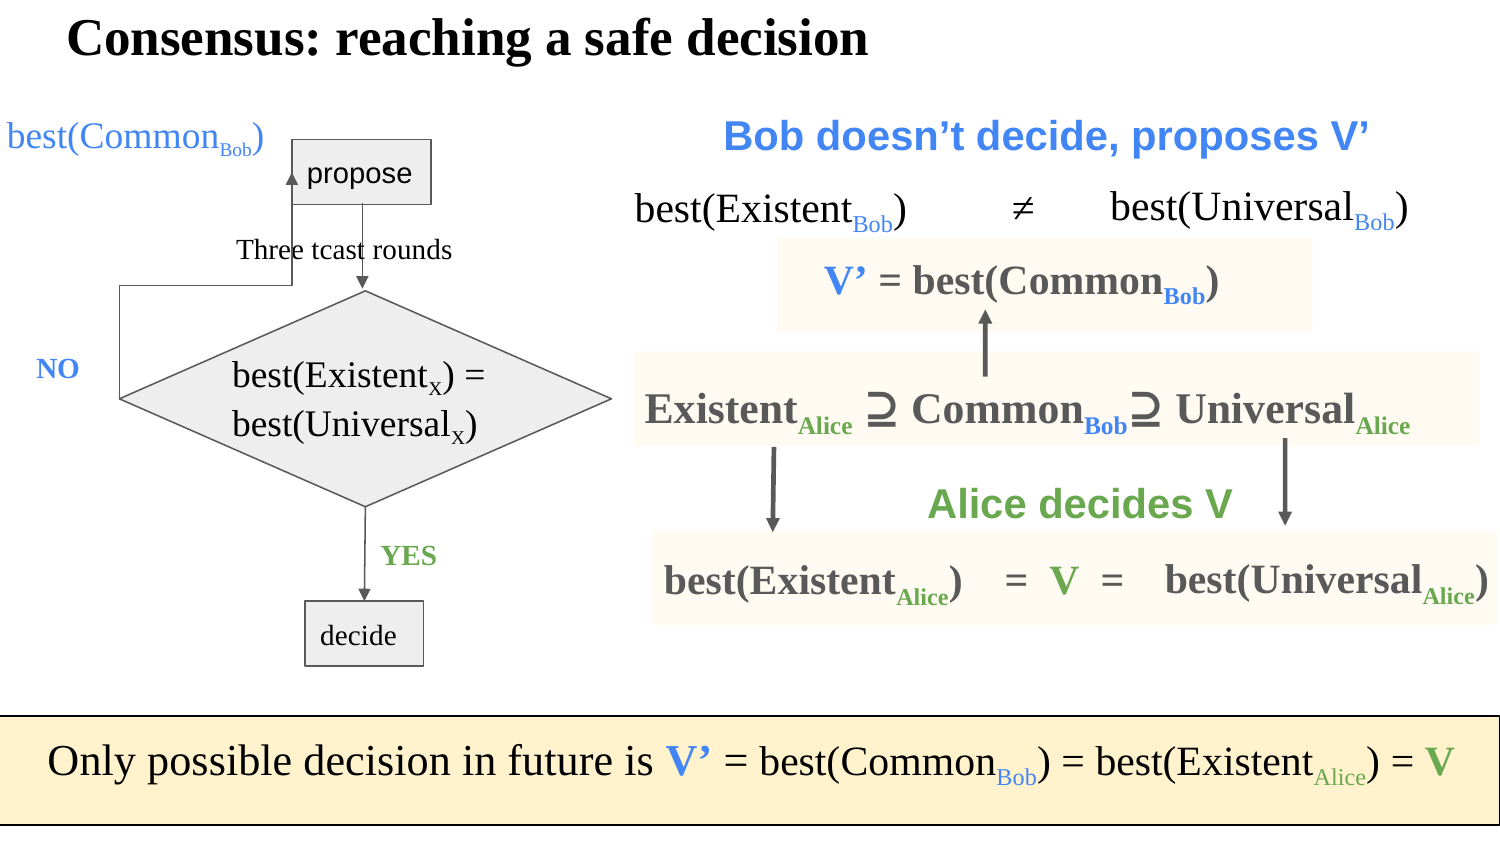

# Consensus: reaching a safe decision
Bob doesn’t decide, proposes V’
best(CommonBob)
propose
best(UniversalBob)
best(ExistentBob)          ≠
Three tcast rounds
V’ = best(CommonBob)

NO
best(ExistentX) =
best(UniversalX)

ExistentAlice ⊇ CommonBob⊇ UniversalAlice
Alice decides V
YES

best(UniversalAlice)
best(ExistentAlice)    =  V  =
decide
   Only possible decision in future is V’ = best(CommonBob) = best(ExistentAlice) = V
35